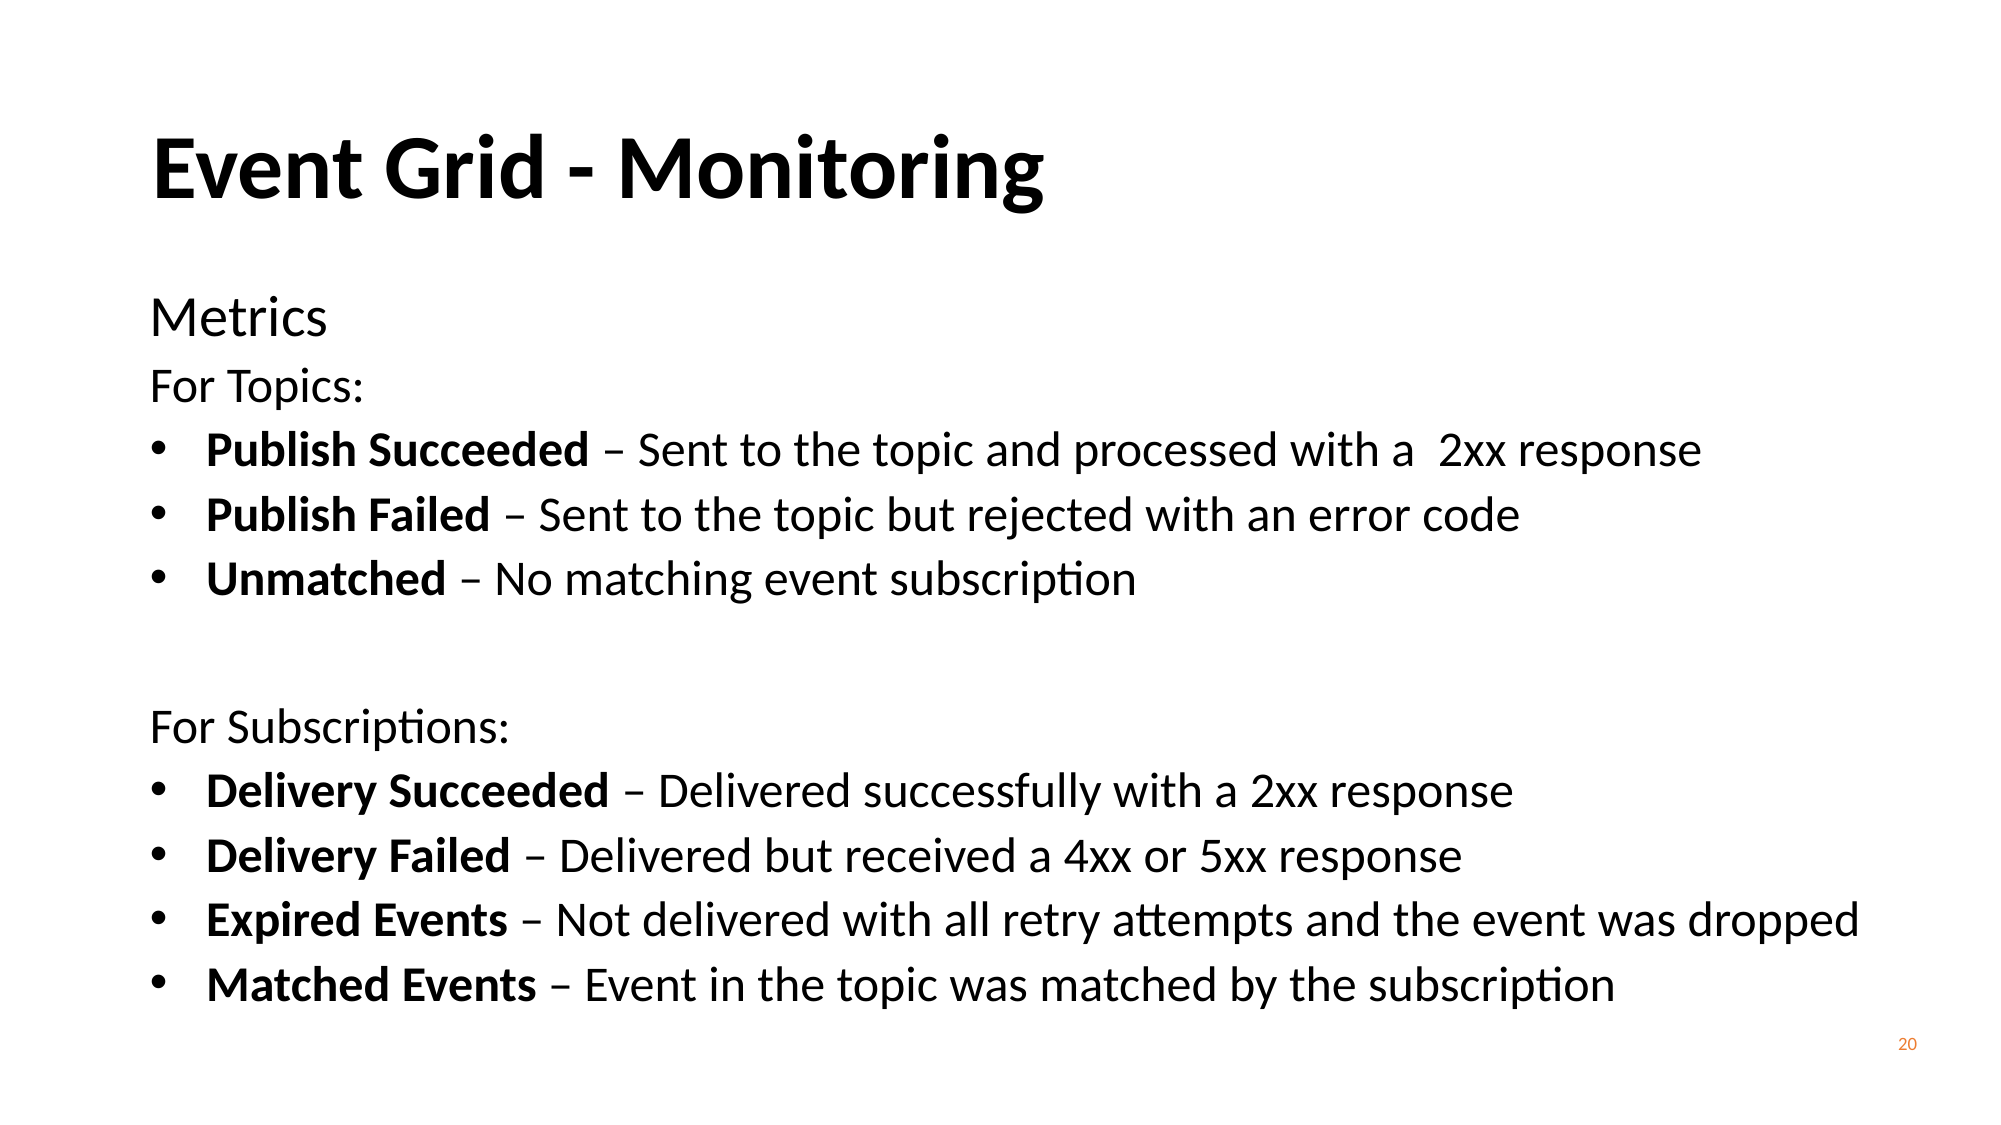

Event Grid - Monitoring
Metrics
For Topics:
Publish Succeeded – Sent to the topic and processed with a  2xx response
Publish Failed – Sent to the topic but rejected with an error code
Unmatched – No matching event subscription

For Subscriptions:
Delivery Succeeded – Delivered successfully with a 2xx response
Delivery Failed – Delivered but received a 4xx or 5xx response
Expired Events – Not delivered with all retry attempts and the event was dropped
Matched Events – Event in the topic was matched by the subscription

20